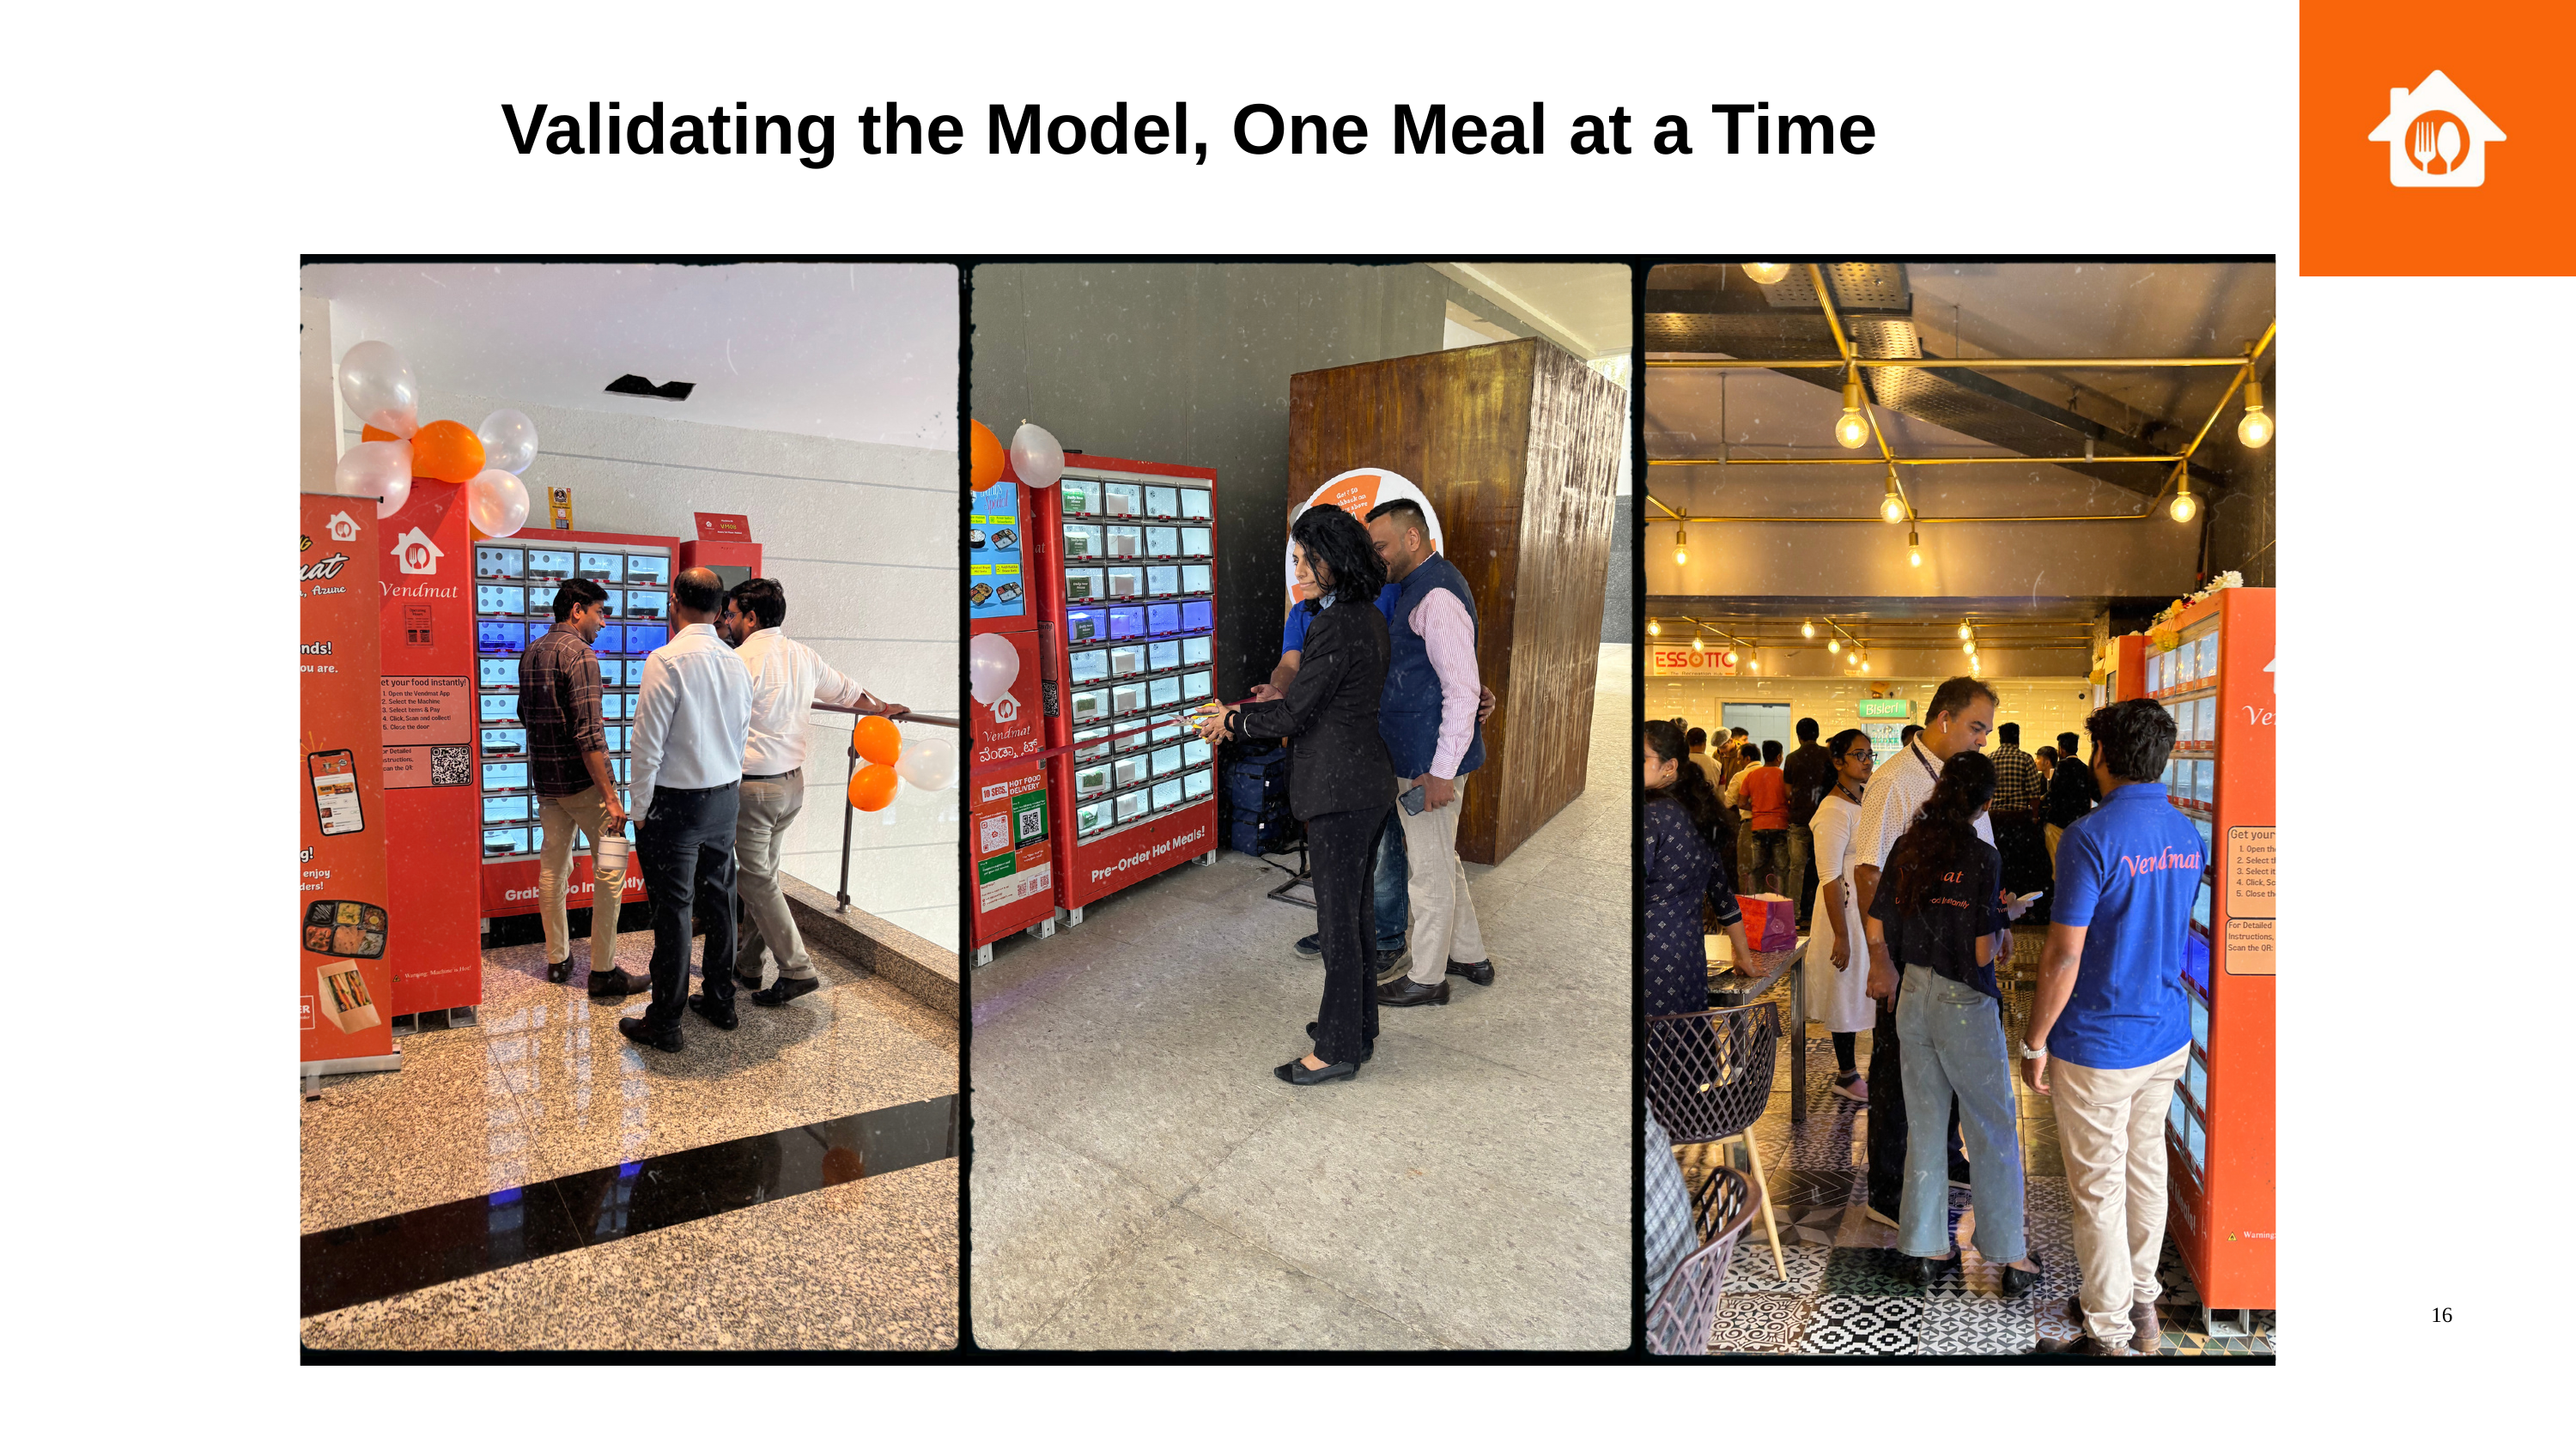

Validating the Model, One Meal at a Time

16